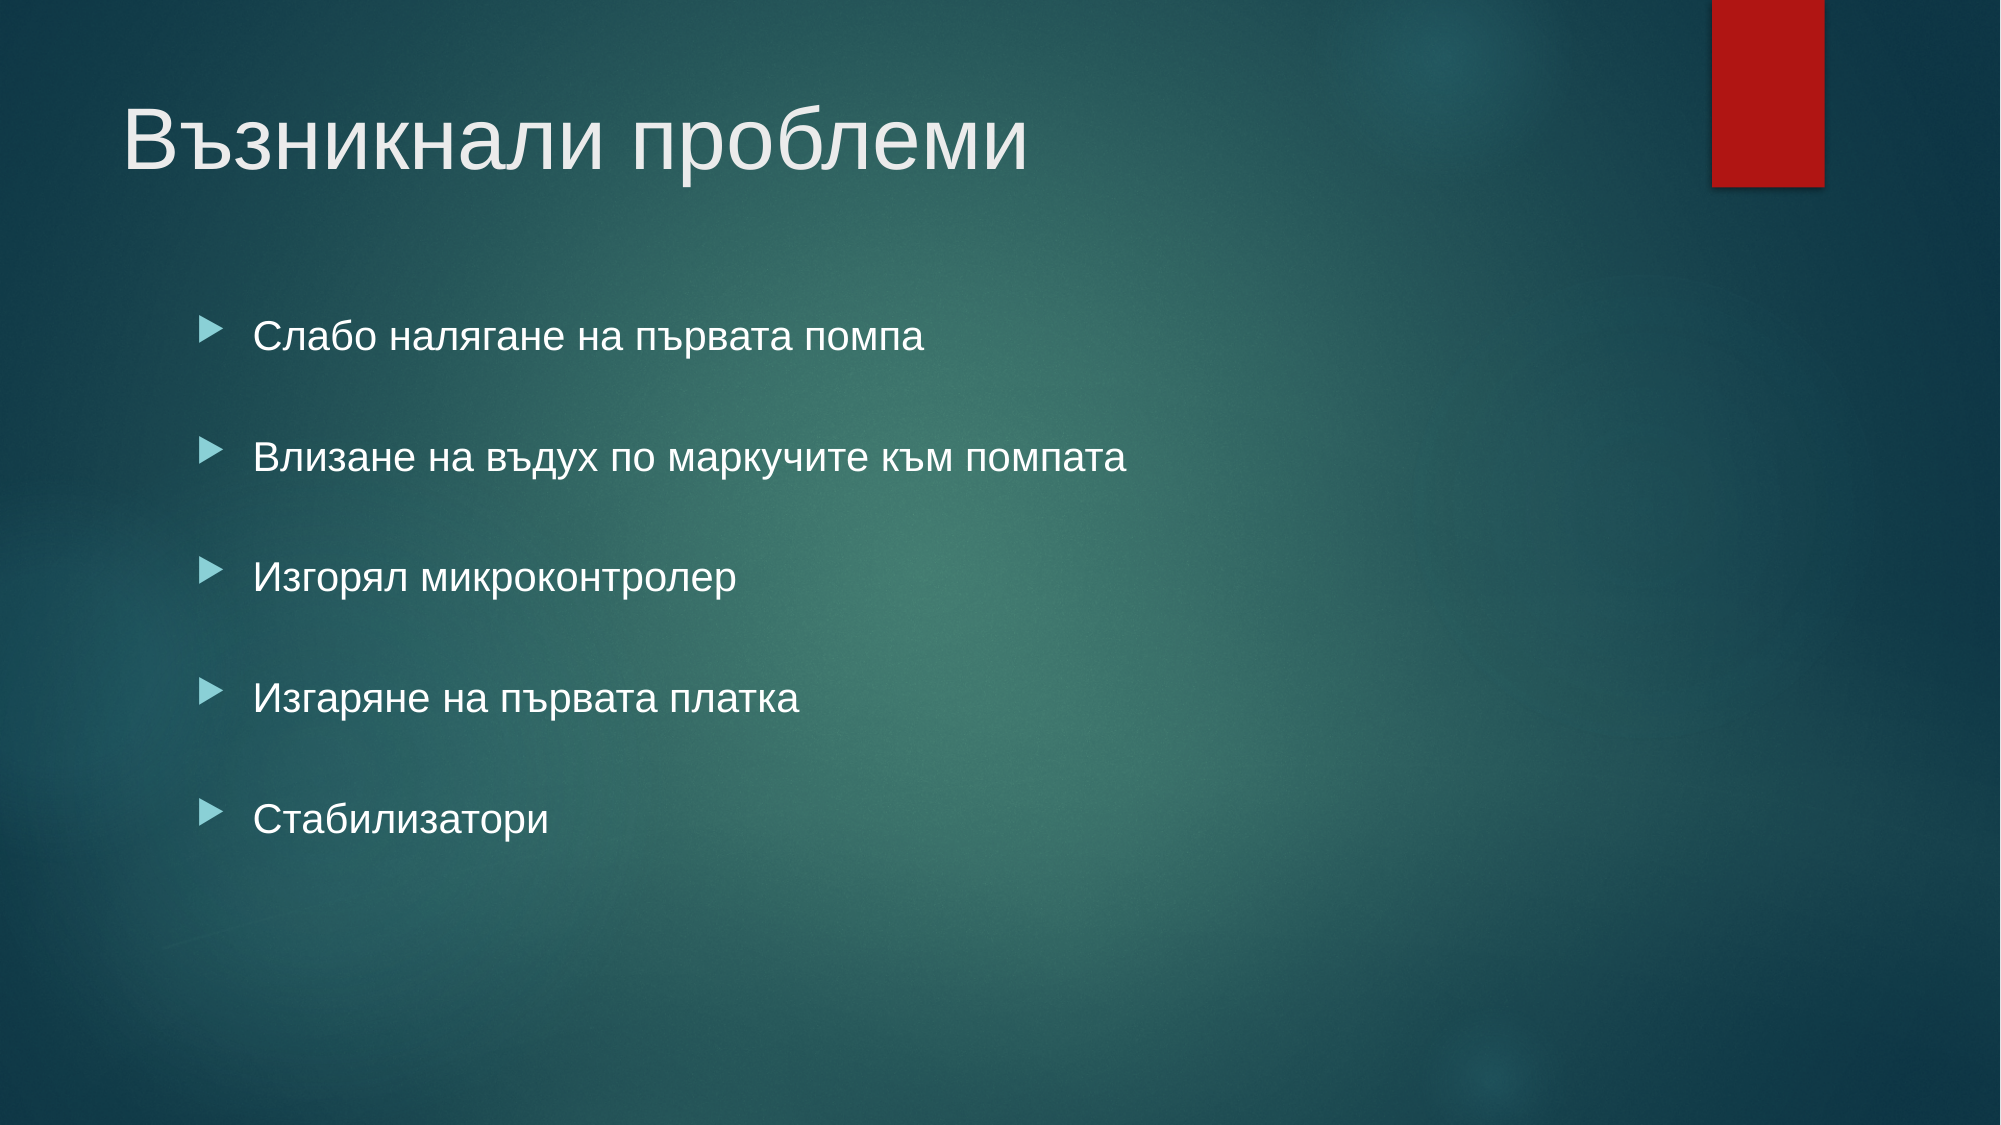

# Възникнали проблеми
Слабо налягане на първата помпа
Влизане на въдух по маркучите към помпата
Изгорял микроконтролер
Изгаряне на първата платка
Стабилизатори